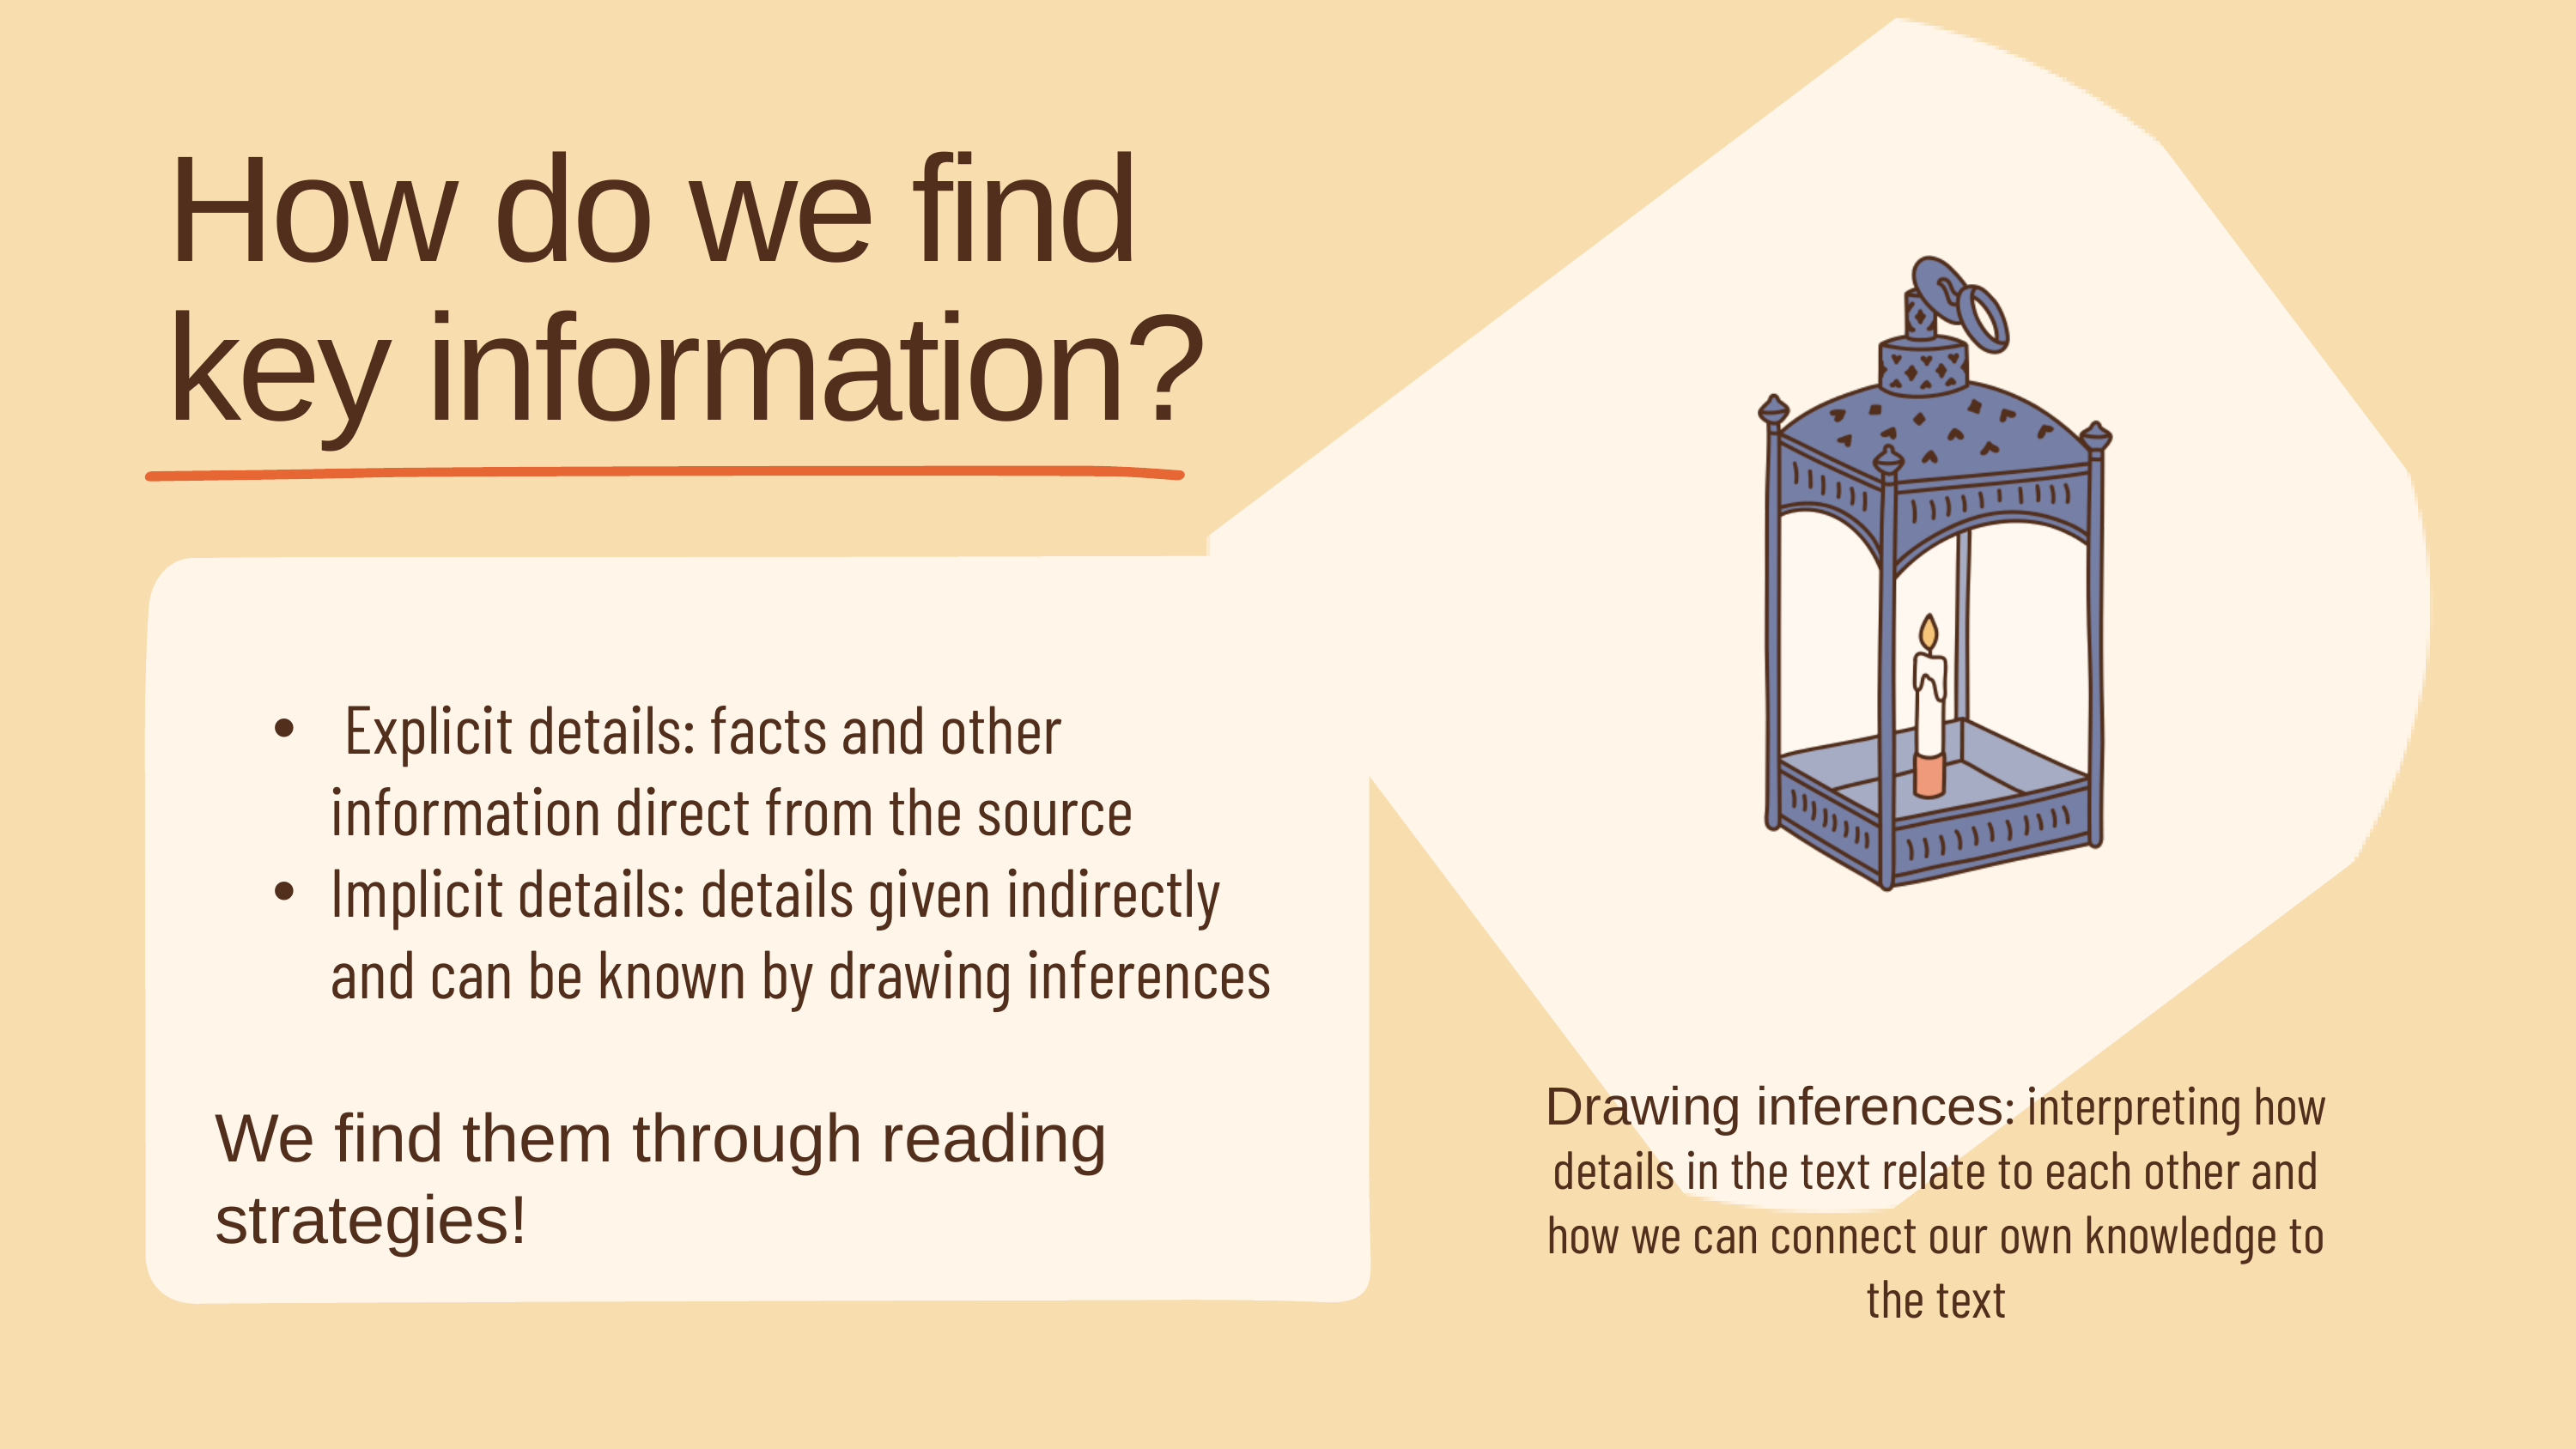

How do we find key information?

 Explicit details: facts and other information direct from the source
Implicit details: details given indirectly and can be known by drawing inferences

We find them through reading strategies!
Drawing inferences: interpreting how details in the text relate to each other and how we can connect our own knowledge to the text